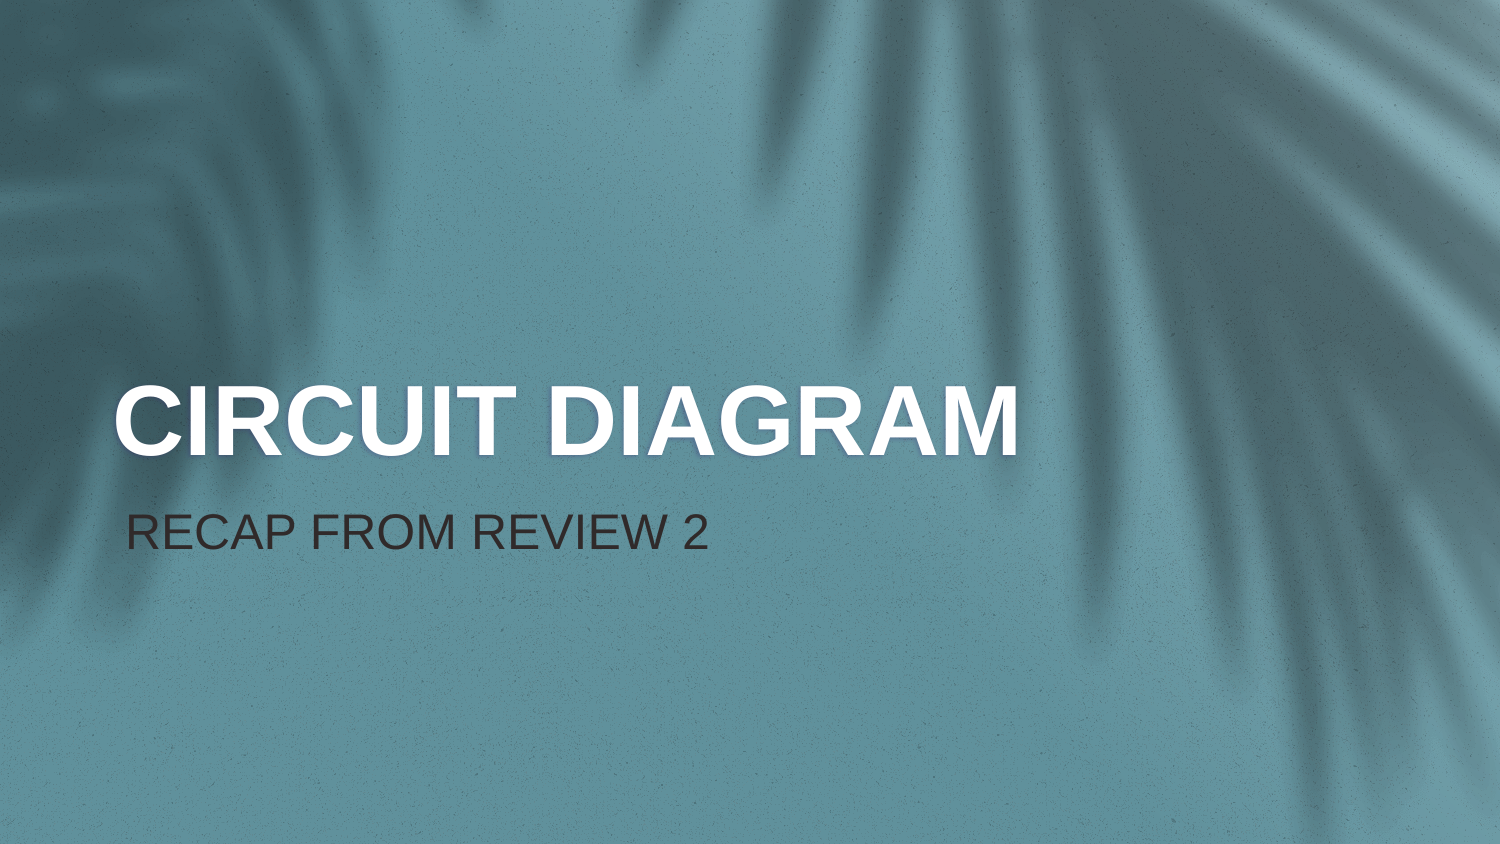

# CIRCUIT DIAGRAM
RECAP FROM REVIEW 2